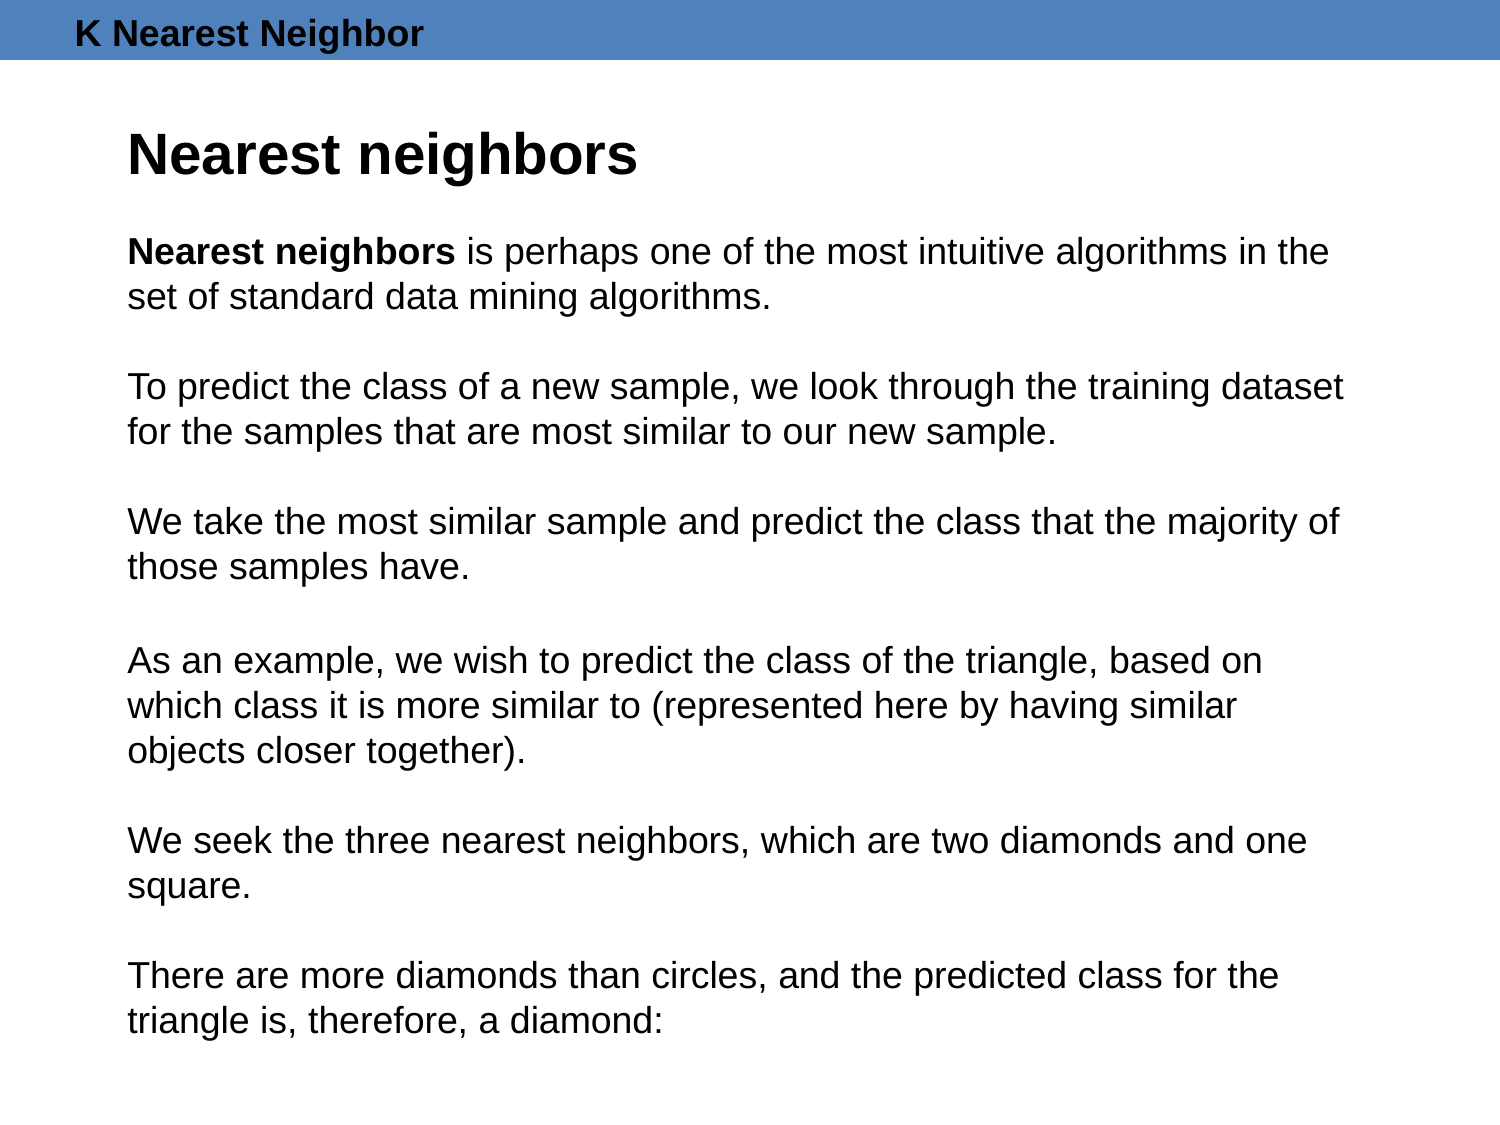

K Nearest Neighbor
Nearest neighbors
Nearest neighbors is perhaps one of the most intuitive algorithms in the set of standard data mining algorithms.

To predict the class of a new sample, we look through the training dataset for the samples that are most similar to our new sample.

We take the most similar sample and predict the class that the majority of those samples have.
As an example, we wish to predict the class of the triangle, based on which class it is more similar to (represented here by having similar objects closer together).

We seek the three nearest neighbors, which are two diamonds and one square.

There are more diamonds than circles, and the predicted class for the triangle is, therefore, a diamond: